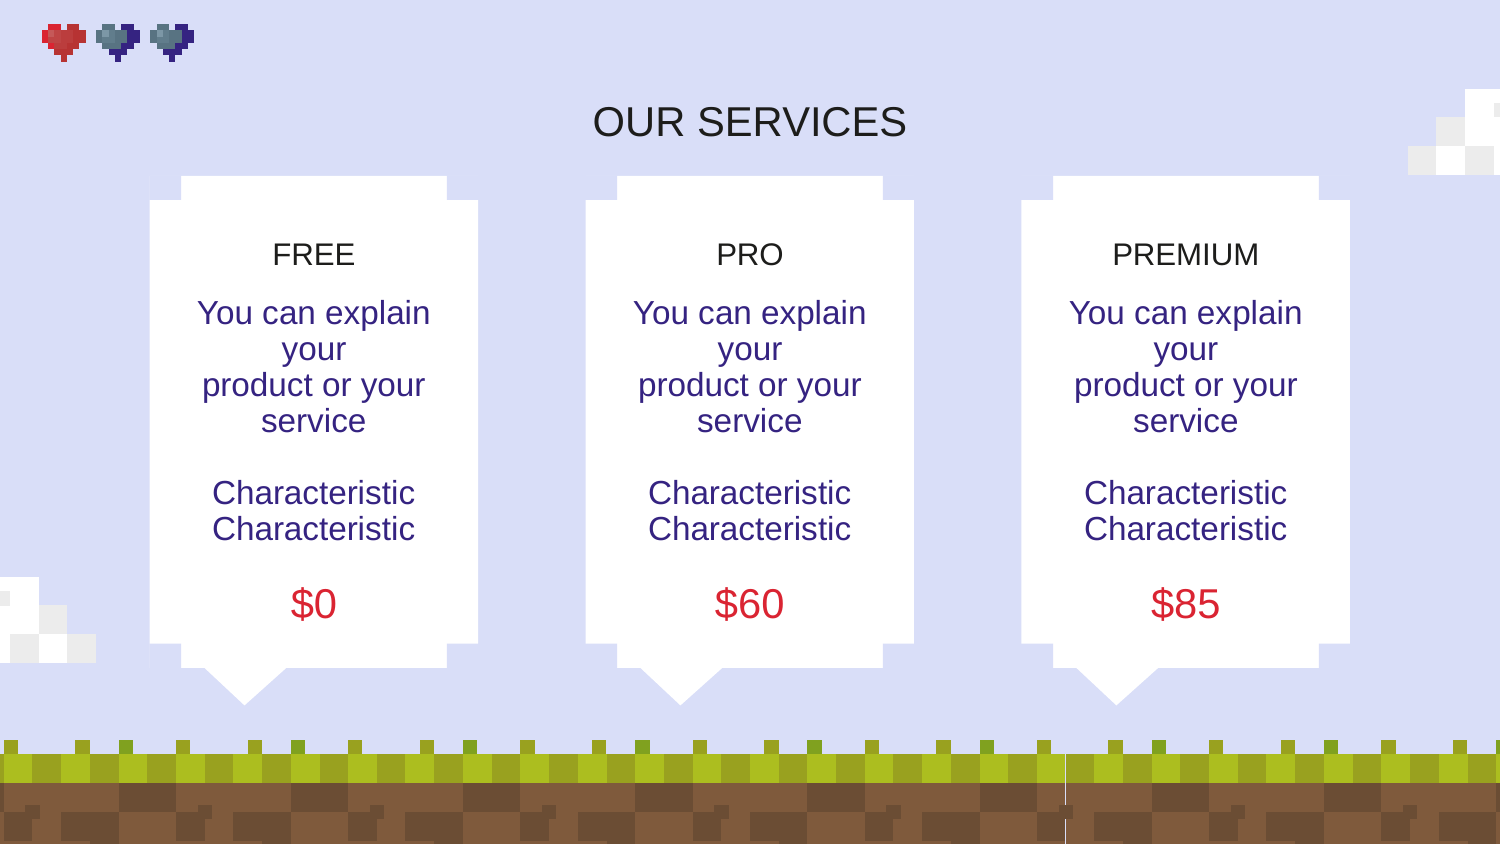

# OUR SERVICES
FREE
PRO
PREMIUM

You can explain your
product or your service

Characteristic
Characteristic
You can explain your
product or your service

Characteristic
Characteristic
You can explain your
product or your service

Characteristic
Characteristic
$0
$60
$85